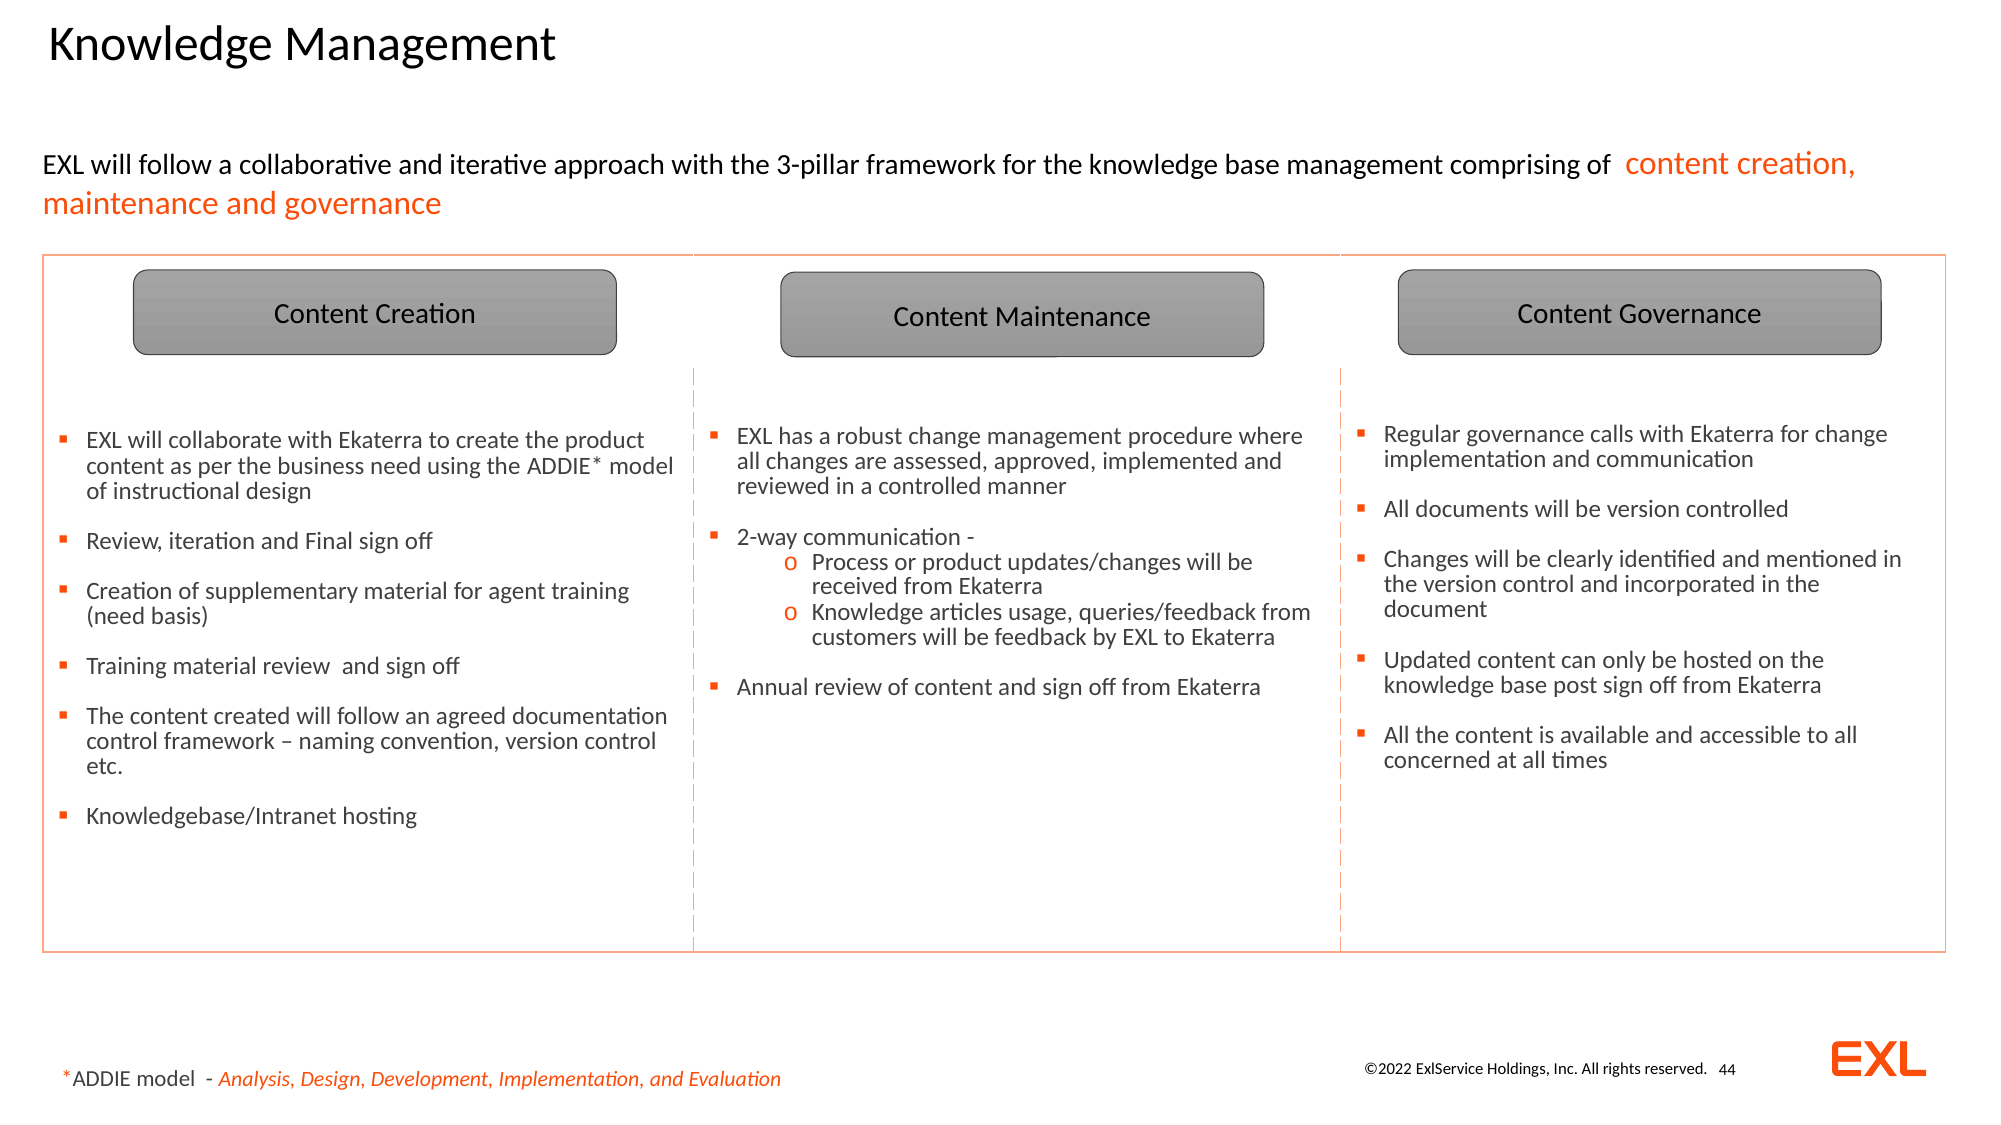

# Knowledge Management
EXL will follow a collaborative and iterative approach with the 3-pillar framework for the knowledge base management comprising of  content creation, maintenance and governance
|  |  |  |
| --- | --- | --- |
| EXL will collaborate with Ekaterra to create the product content as per the business need using the ADDIE\* model of instructional design Review, iteration and Final sign off Creation of supplementary material for agent training (need basis) Training material review and sign off The content created will follow an agreed documentation control framework – naming convention, version control etc. Knowledgebase/Intranet hosting | EXL has a robust change management procedure where all changes are assessed, approved, implemented and reviewed in a controlled manner 2-way communication - Process or product updates/changes will be received from Ekaterra Knowledge articles usage, queries/feedback from customers will be feedback by EXL to Ekaterra Annual review of content and sign off from Ekaterra | Regular governance calls with Ekaterra for change implementation and communication All documents will be version controlled Changes will be clearly identified and mentioned in the version control and incorporated in the document Updated content can only be hosted on the knowledge base post sign off from Ekaterra All the content is available and accessible to all concerned at all times |
Content Governance
Content Creation
Content Maintenance
*ADDIE model  - Analysis, Design, Development, Implementation, and Evaluation